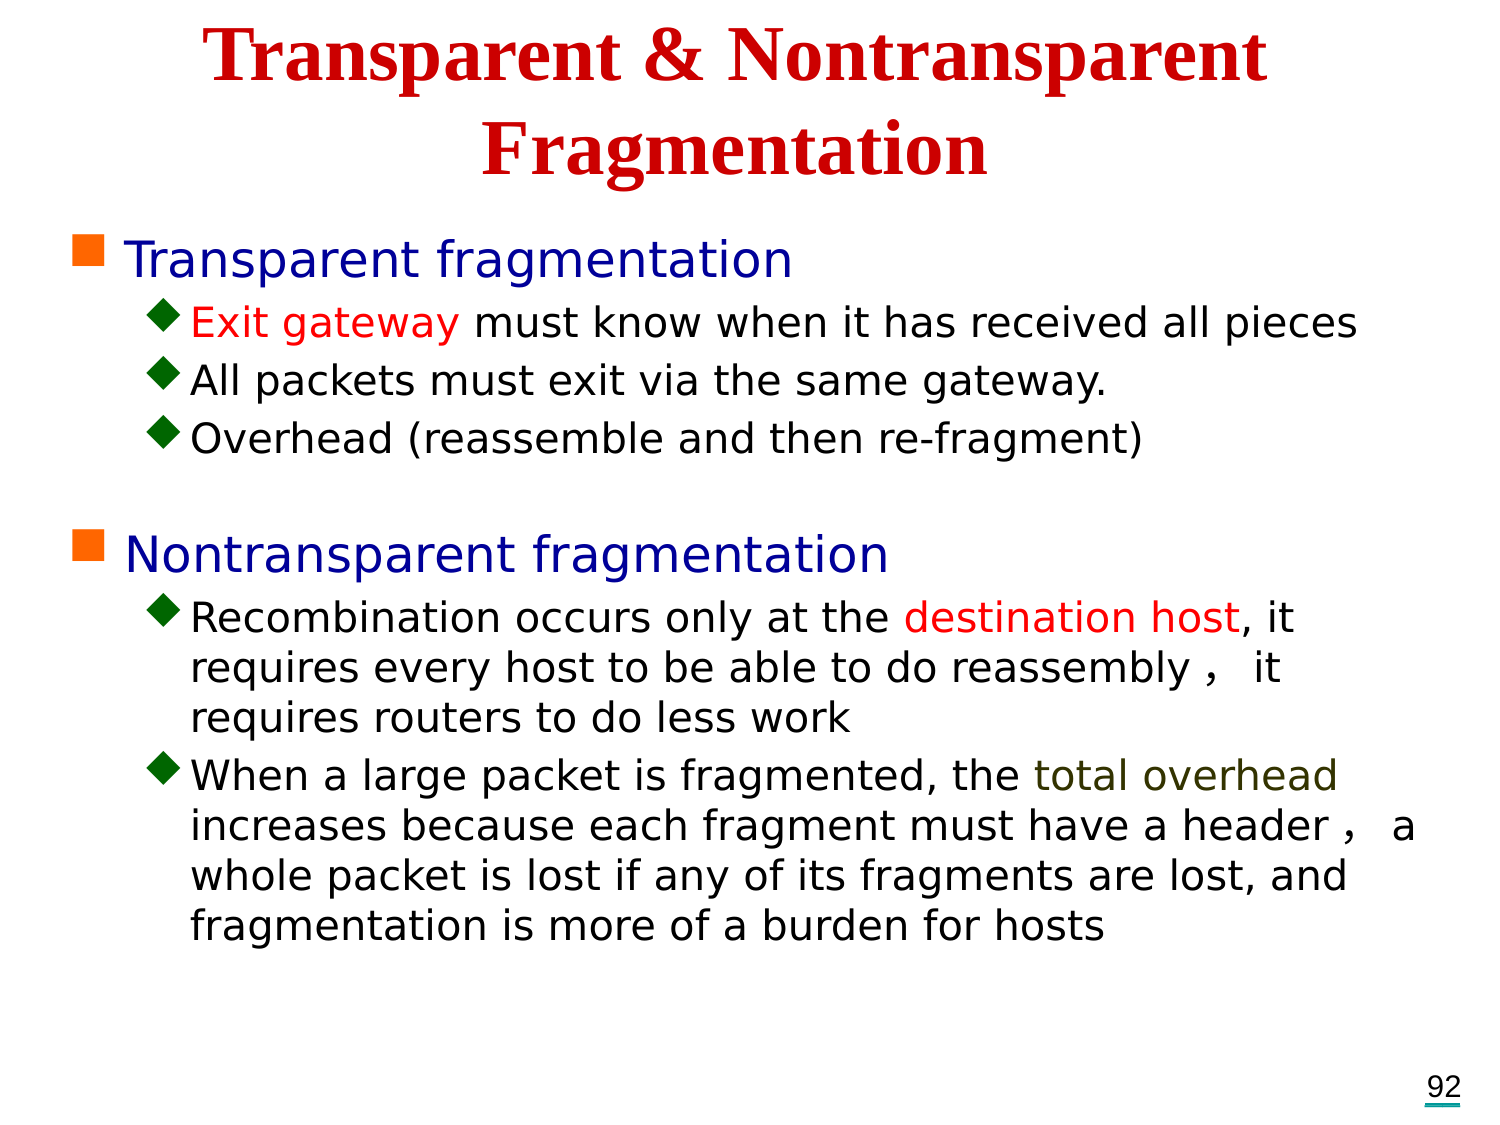

# Transparent & Nontransparent Fragmentation
Transparent fragmentation
Exit gateway must know when it has received all pieces
All packets must exit via the same gateway.
Overhead (reassemble and then re-fragment)
Nontransparent fragmentation
Recombination occurs only at the destination host, it requires every host to be able to do reassembly，it requires routers to do less work
When a large packet is fragmented, the total overhead increases because each fragment must have a header，a whole packet is lost if any of its fragments are lost, and fragmentation is more of a burden for hosts